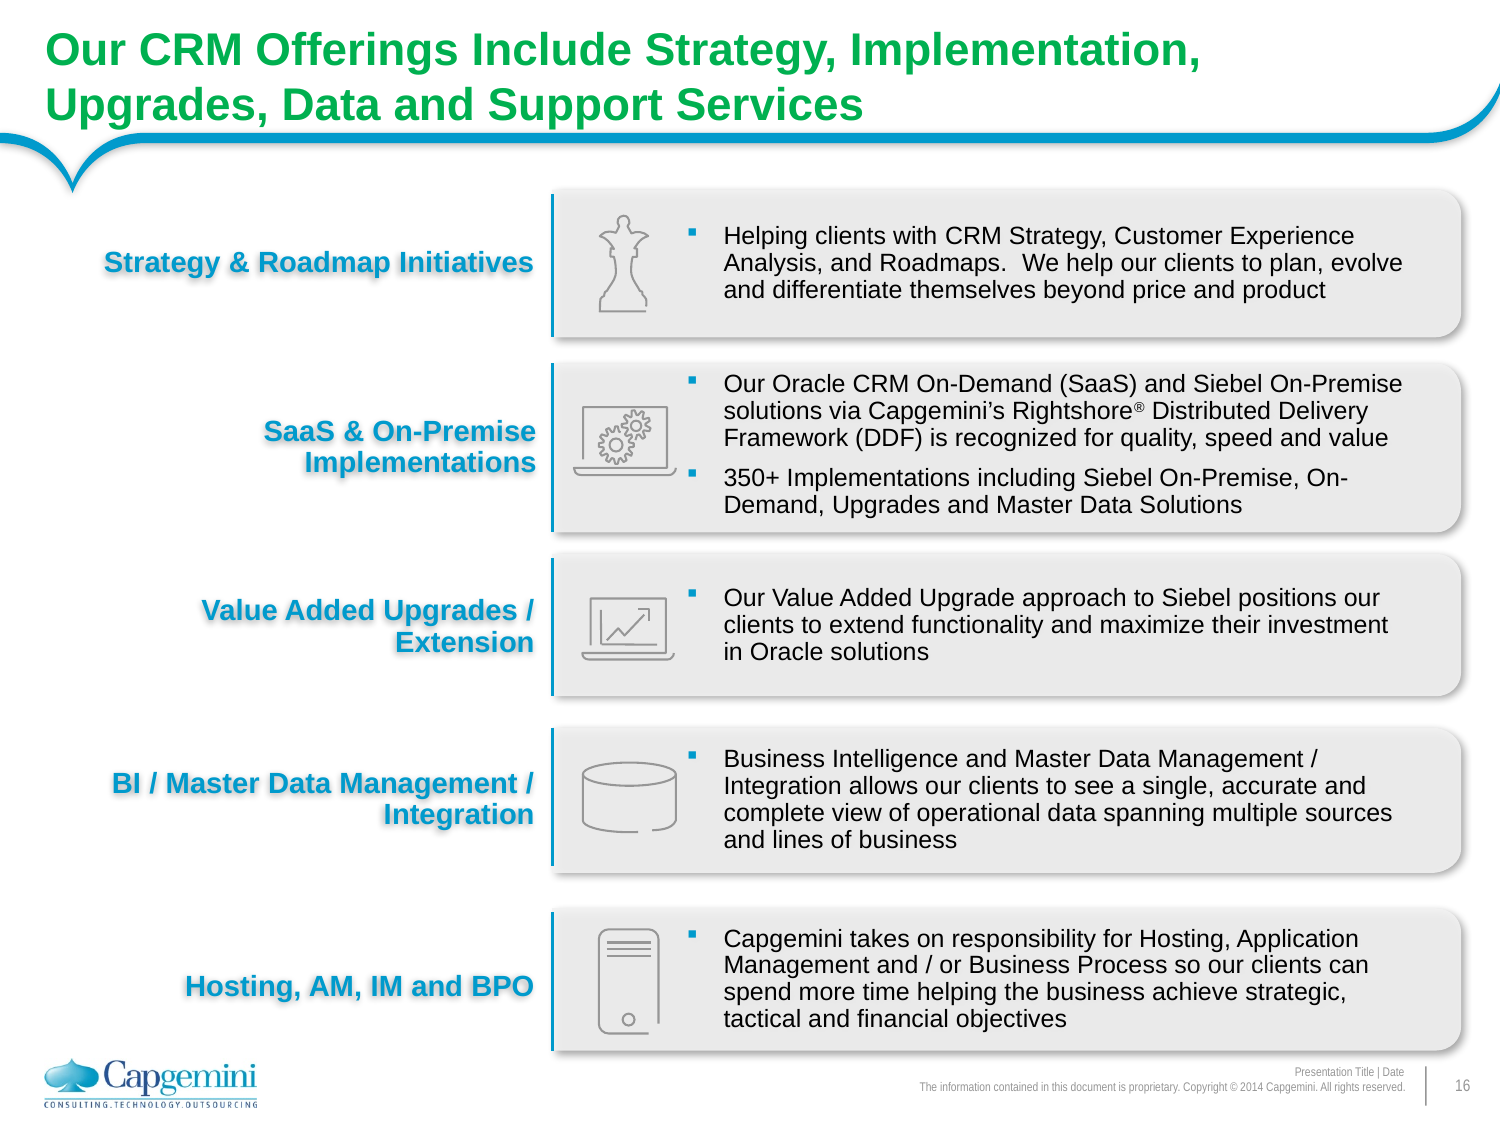

# Our CRM Offerings Include Strategy, Implementation, Upgrades, Data and Support Services
Strategy & Roadmap Initiatives
Helping clients with CRM Strategy, Customer Experience Analysis, and Roadmaps.  We help our clients to plan, evolve and differentiate themselves beyond price and product

SaaS & On-Premise Implementations

Our Oracle CRM On-Demand (SaaS) and Siebel On-Premise solutions via Capgemini’s Rightshore® Distributed Delivery Framework (DDF) is recognized for quality, speed and value
350+ Implementations including Siebel On-Premise, On-Demand, Upgrades and Master Data Solutions

Value Added Upgrades / Extension
Our Value Added Upgrade approach to Siebel positions our clients to extend functionality and maximize their investment in Oracle solutions

BI / Master Data Management / Integration
Business Intelligence and Master Data Management / Integration allows our clients to see a single, accurate and complete view of operational data spanning multiple sources and lines of business

Hosting, AM, IM and BPO
Capgemini takes on responsibility for Hosting, Application Management and / or Business Process so our clients can spend more time helping the business achieve strategic, tactical and financial objectives